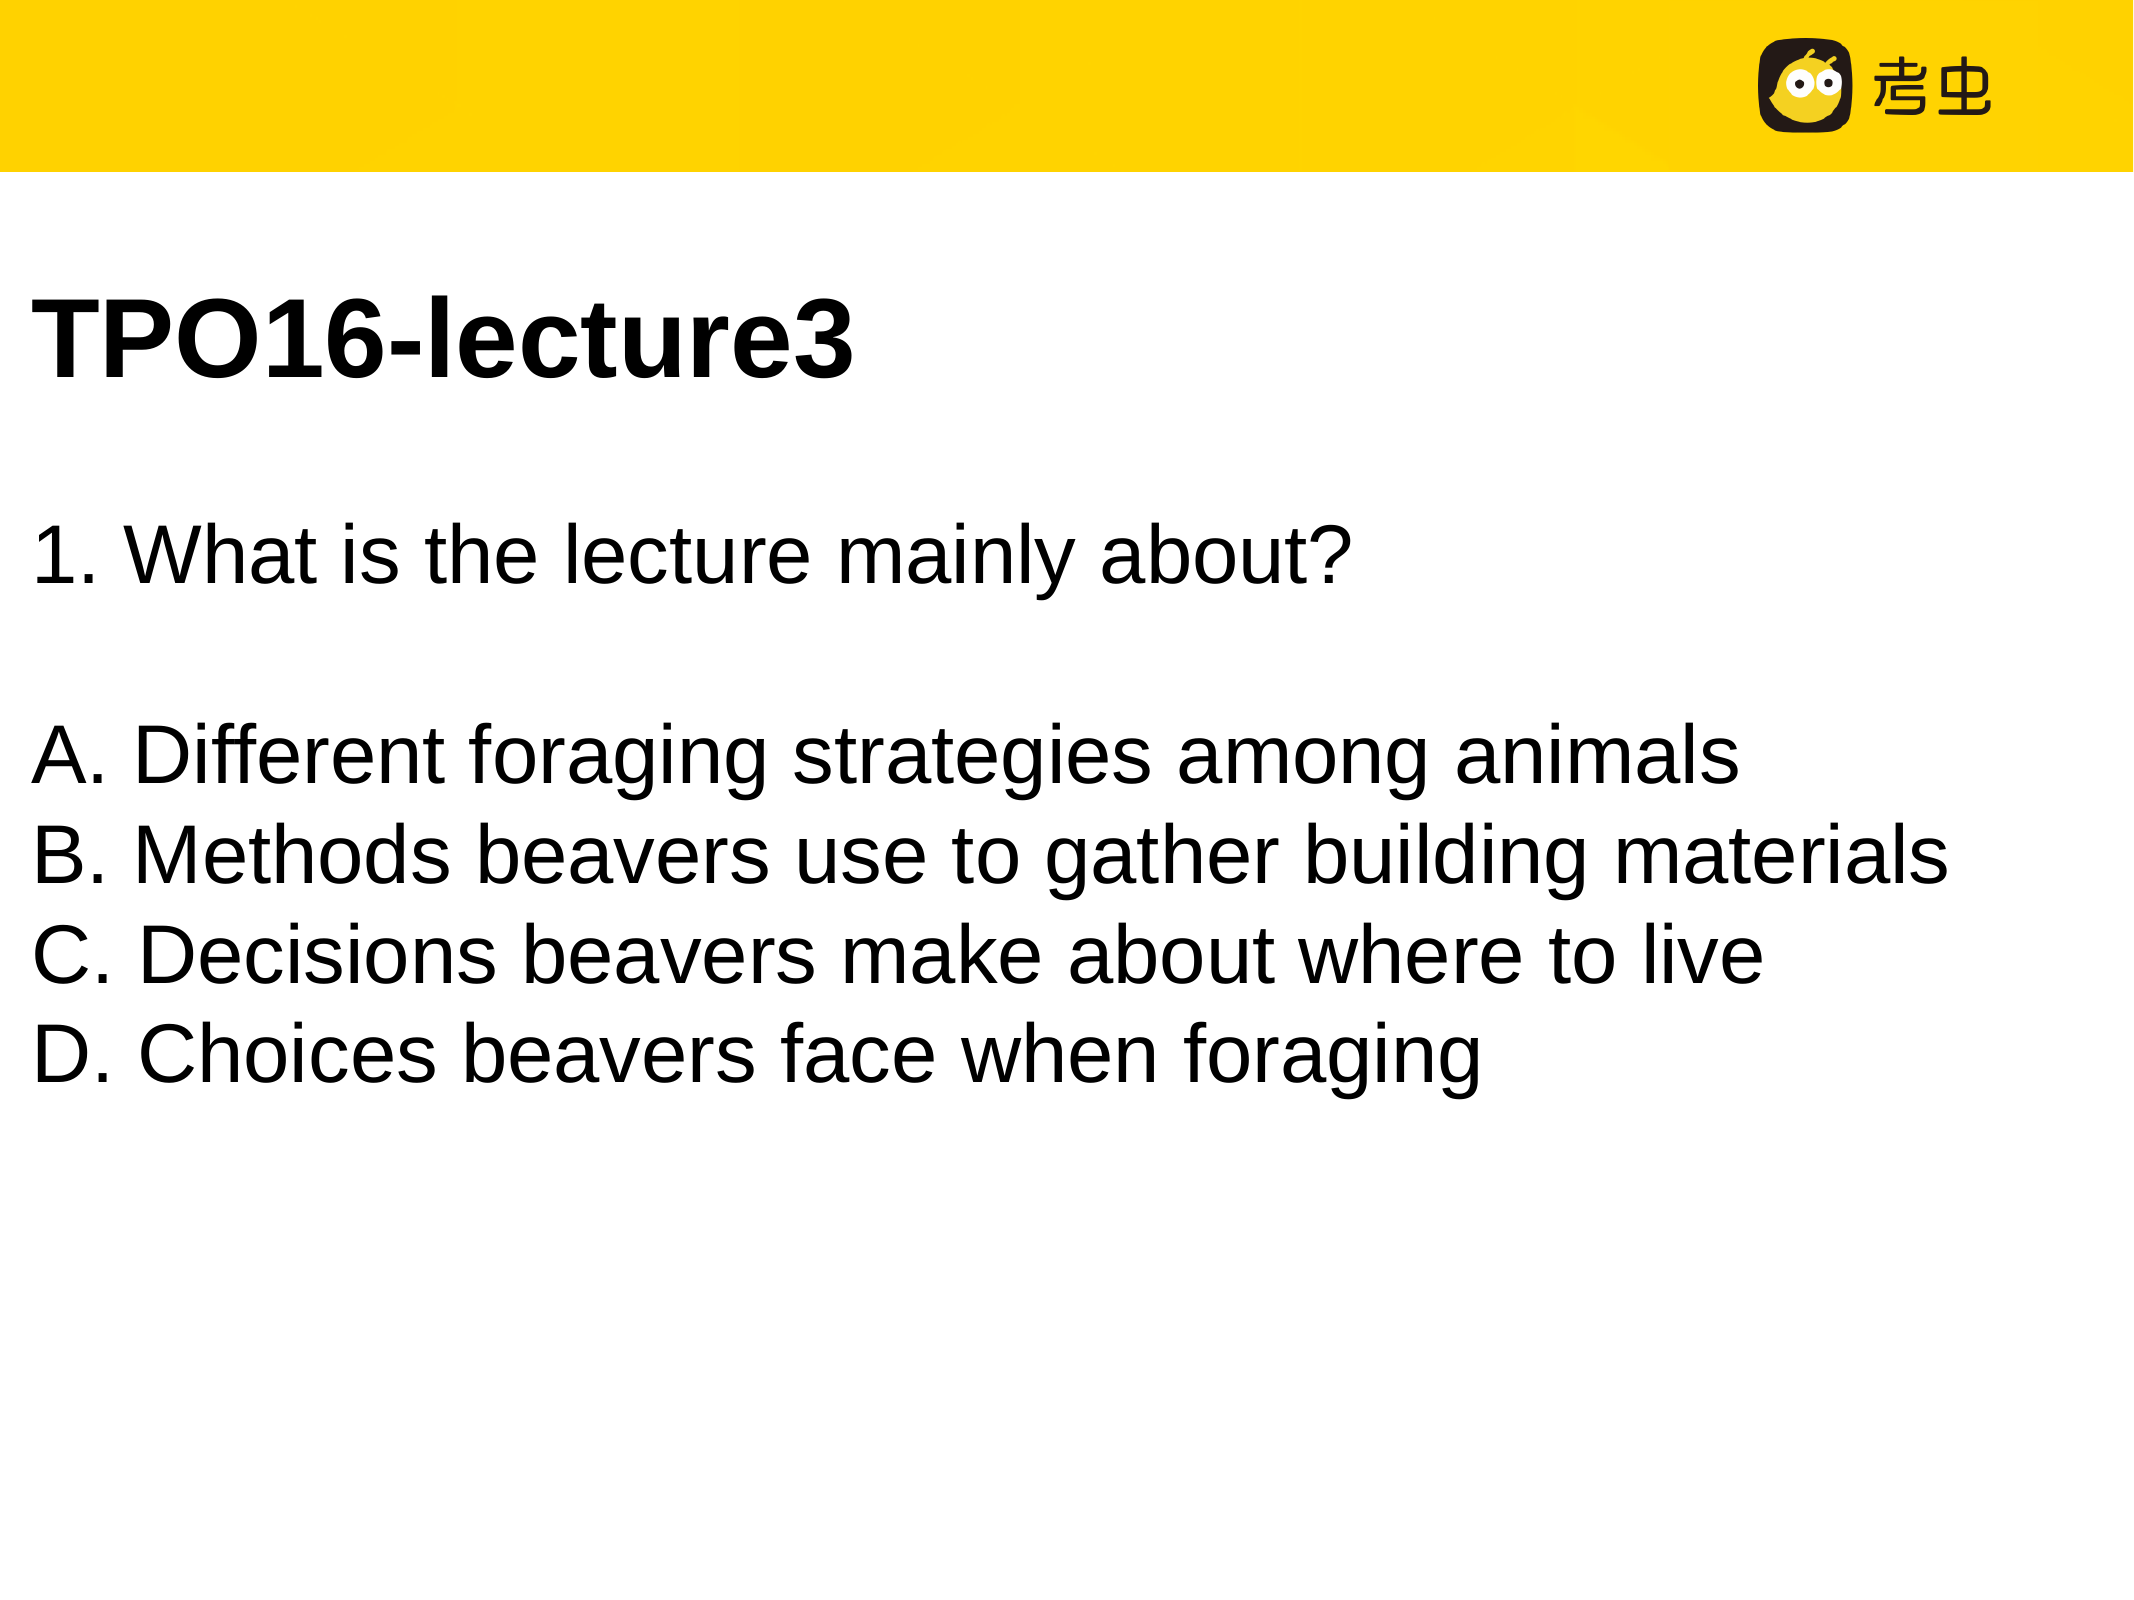

TPO16-lecture3

1. What is the lecture mainly about?

A. Different foraging strategies among animals
B. Methods beavers use to gather building materials
C. Decisions beavers make about where to live
D. Choices beavers face when foraging